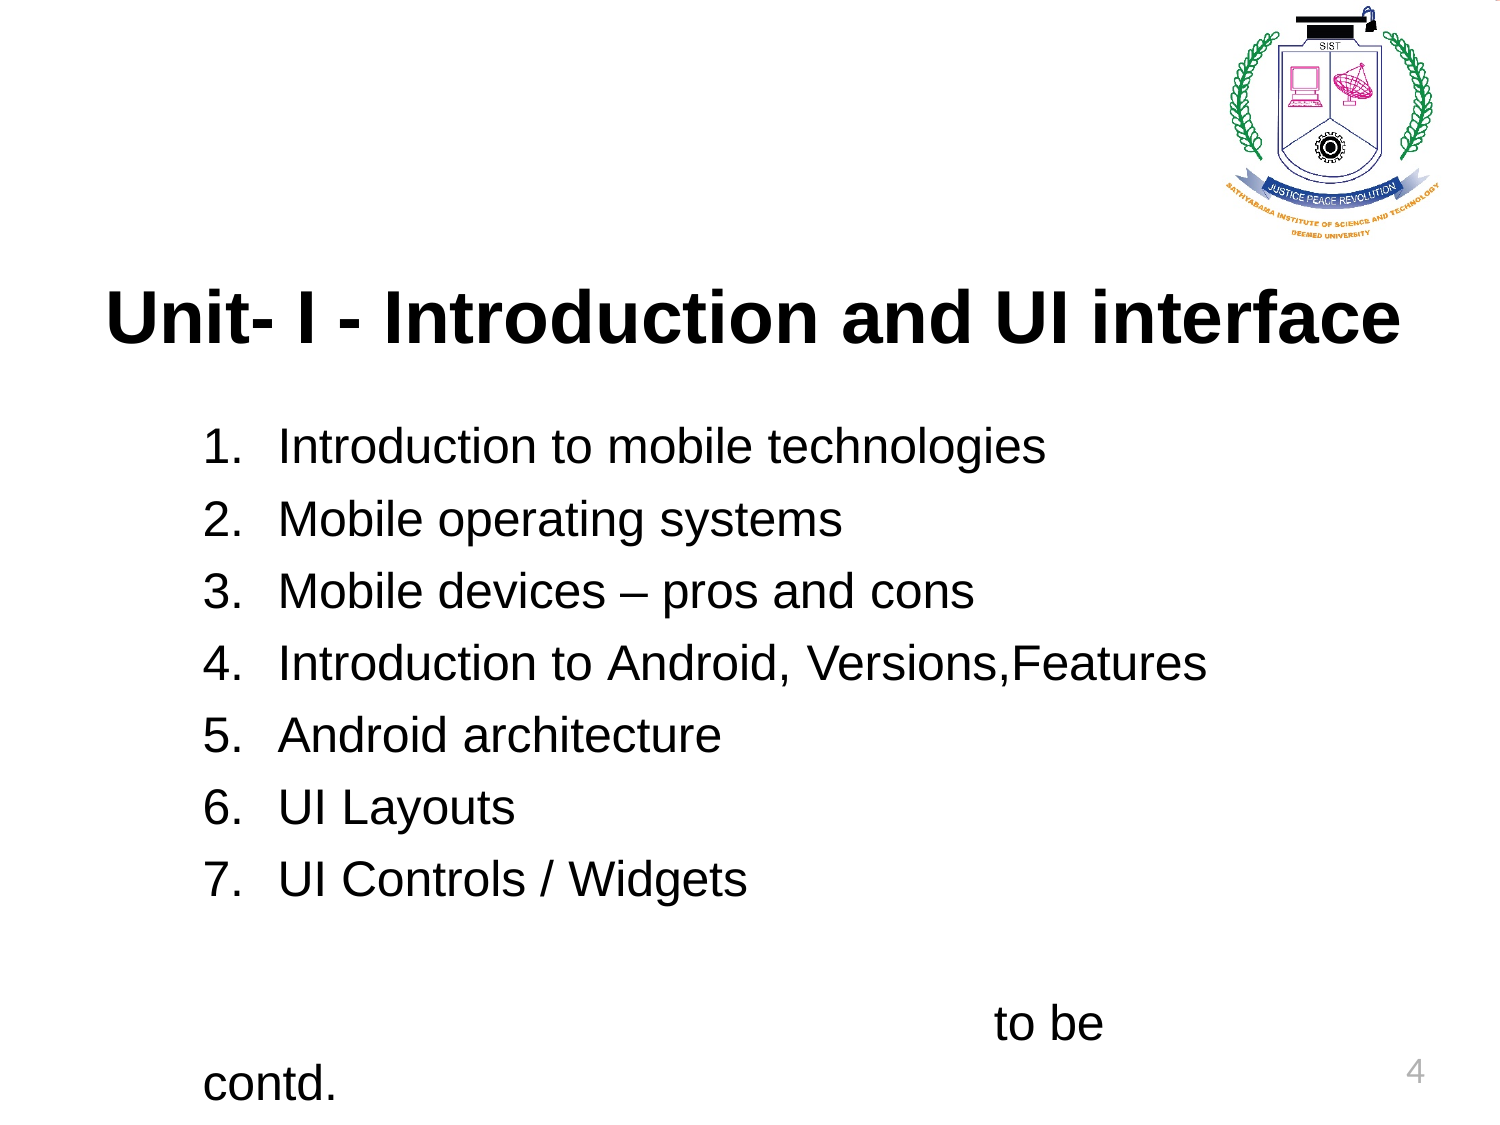

# Unit- I - Introduction and UI interface
Introduction to mobile technologies
Mobile operating systems
Mobile devices – pros and cons
Introduction to Android, Versions,Features
Android architecture
UI Layouts
UI Controls / Widgets

                                                         to be contd.

4